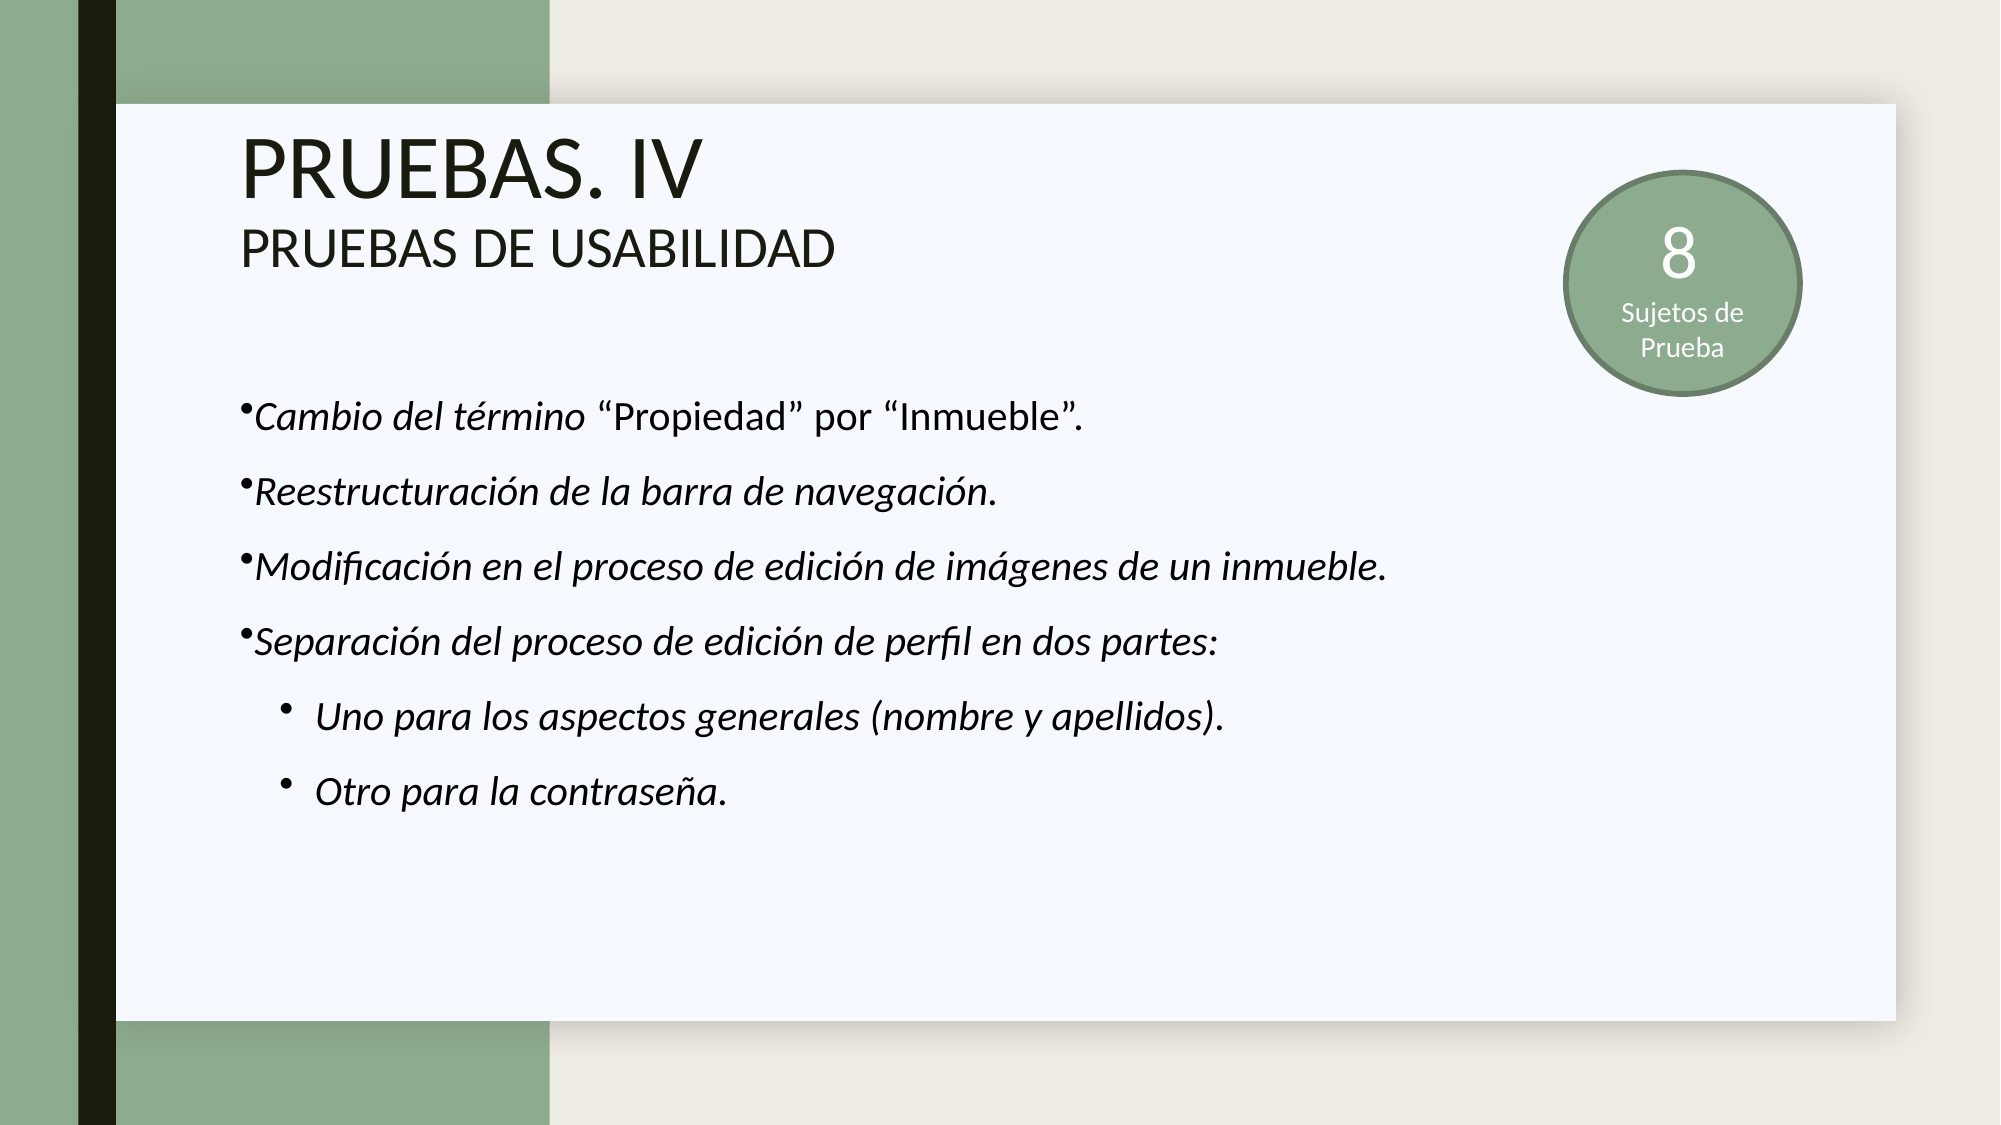

# Pruebas. IV pruebas de usabilidad
8
Sujetos de Prueba
Cambio del término “Propiedad” por “Inmueble”.
Reestructuración de la barra de navegación.
Modificación en el proceso de edición de imágenes de un inmueble.
Separación del proceso de edición de perfil en dos partes:
Uno para los aspectos generales (nombre y apellidos).
Otro para la contraseña.